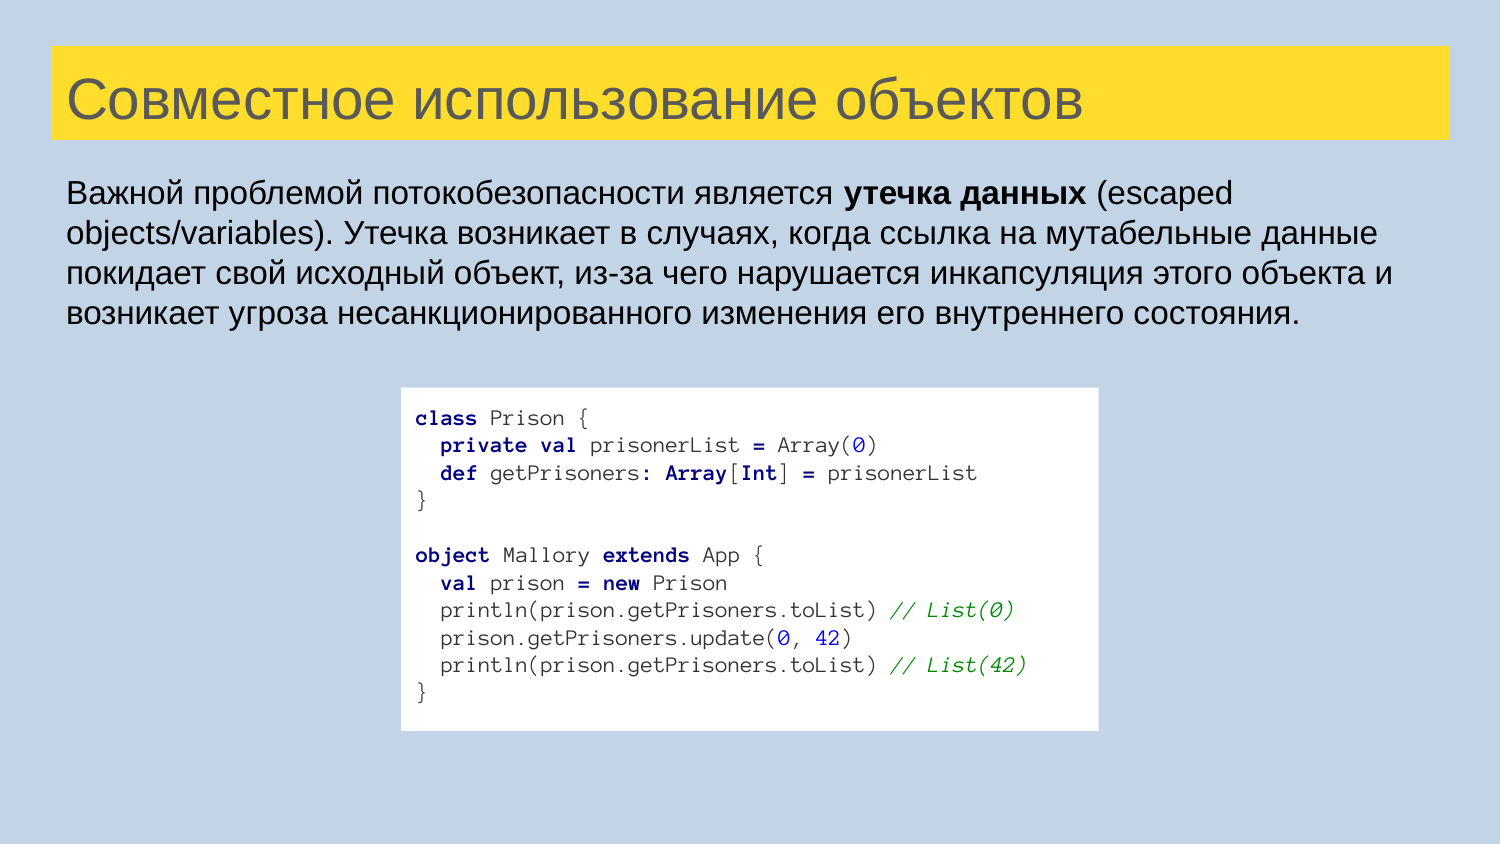

# Совместное использование объектов
Важной проблемой потокобезопасности является утечка данных (escaped objects/variables). Утечка возникает в случаях, когда ссылка на мутабельные данные покидает свой исходный объект, из-за чего нарушается инкапсуляция этого объекта и возникает угроза несанкционированного изменения его внутреннего состояния.
class Prison {
  private val prisonerList = Array(0)
  def getPrisoners: Array[Int] = prisonerList
}
object Mallory extends App {
  val prison = new Prison
  println(prison.getPrisoners.toList) // List(0)
  prison.getPrisoners.update(0, 42)
  println(prison.getPrisoners.toList) // List(42)
}